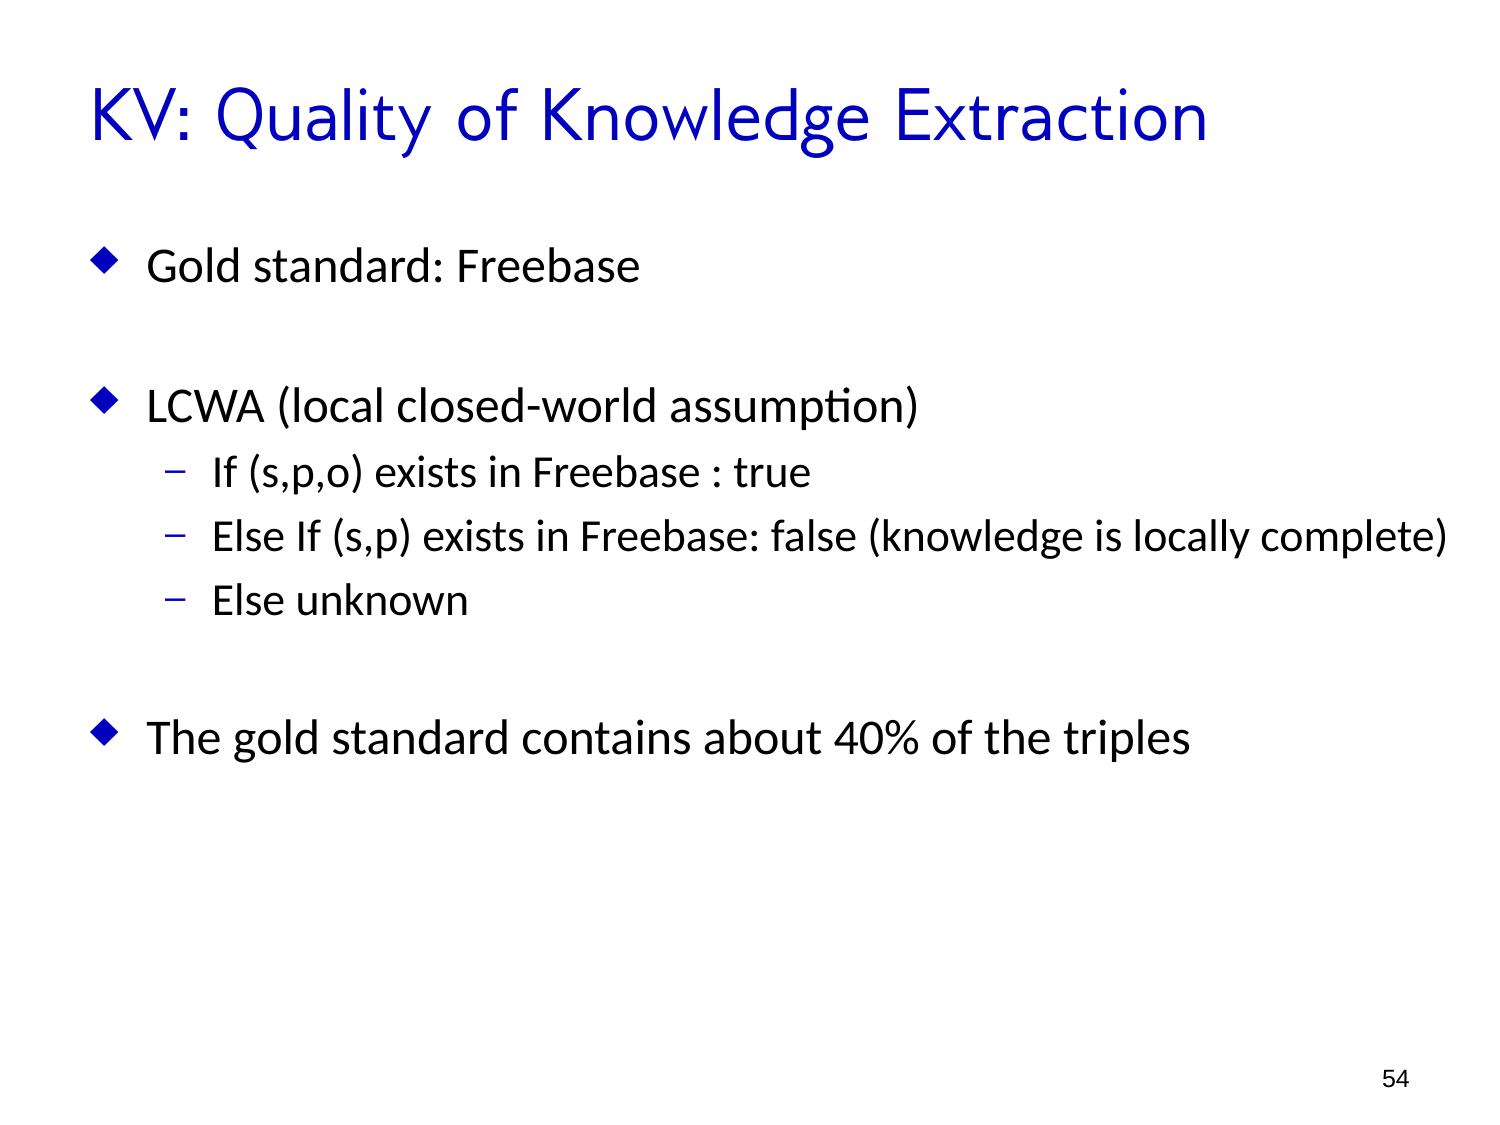

KV: Quality of Knowledge Extraction
Gold standard: Freebase

LCWA (local closed-world assumption)
If (s,p,o) exists in Freebase : true
Else If (s,p) exists in Freebase: false (knowledge is locally complete)
Else unknown

The gold standard contains about 40% of the triples
54